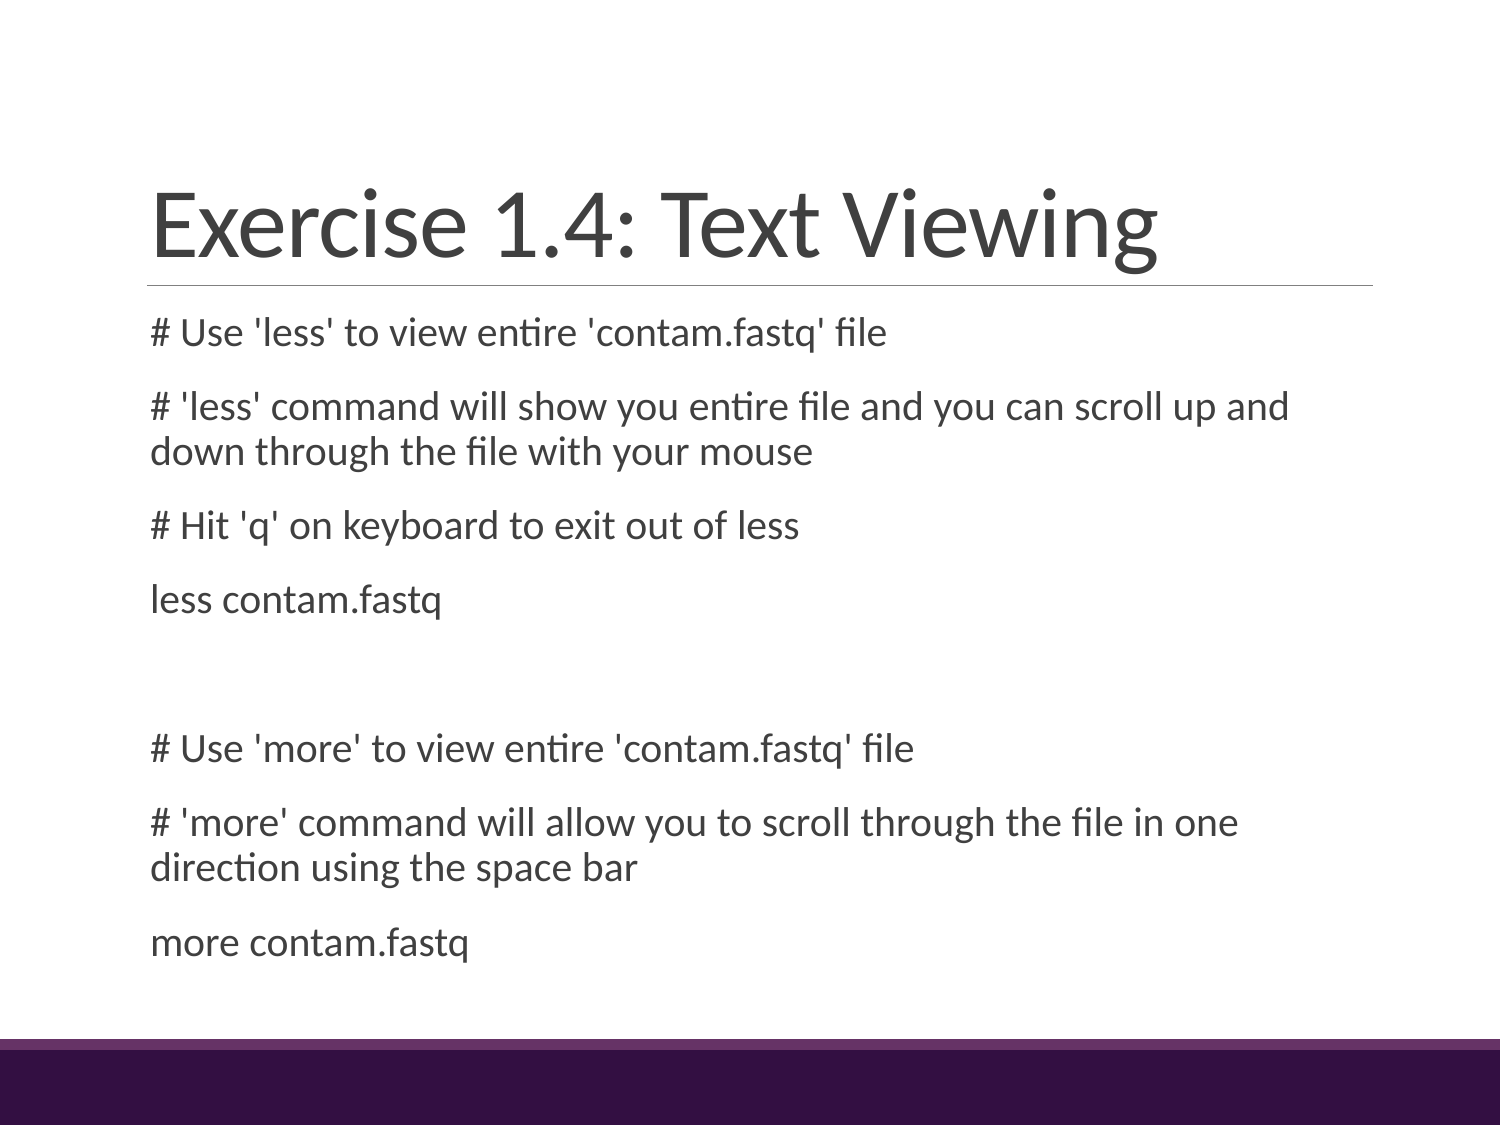

# Exercise 1.4: Text Viewing
# Use 'less' to view entire 'contam.fastq' file
# 'less' command will show you entire file and you can scroll up and down through the file with your mouse
# Hit 'q' on keyboard to exit out of less
less contam.fastq

# Use 'more' to view entire 'contam.fastq' file
# 'more' command will allow you to scroll through the file in one direction using the space bar
more contam.fastq